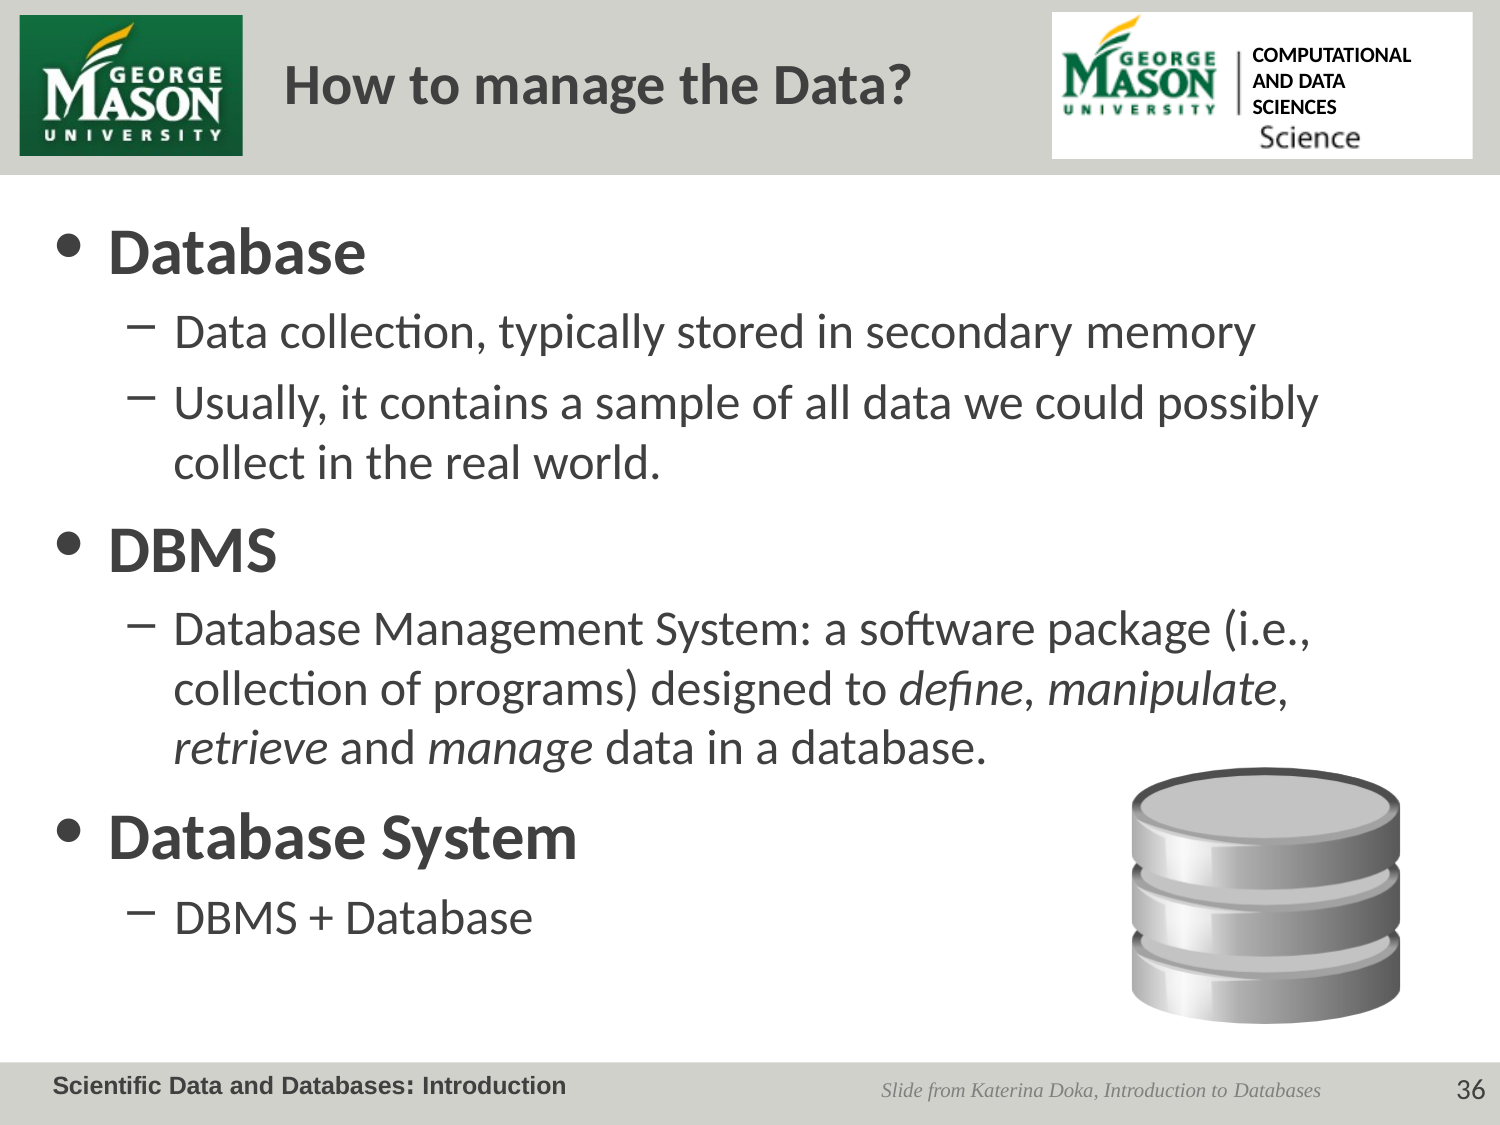

COMPUTATIONAL  AND DATA  SCIENCES
# How to manage the Data?
Database
Data collection, typically stored in secondary memory
Usually, it contains a sample of all data we could possibly  collect in the real world.
DBMS
Database Management System: a software package (i.e.,  collection of programs) designed to define, manipulate,  retrieve and manage data in a database.
Database System
DBMS + Database

Scientific Data and Databases: Introduction
36
Slide from Katerina Doka, Introduction to Databases